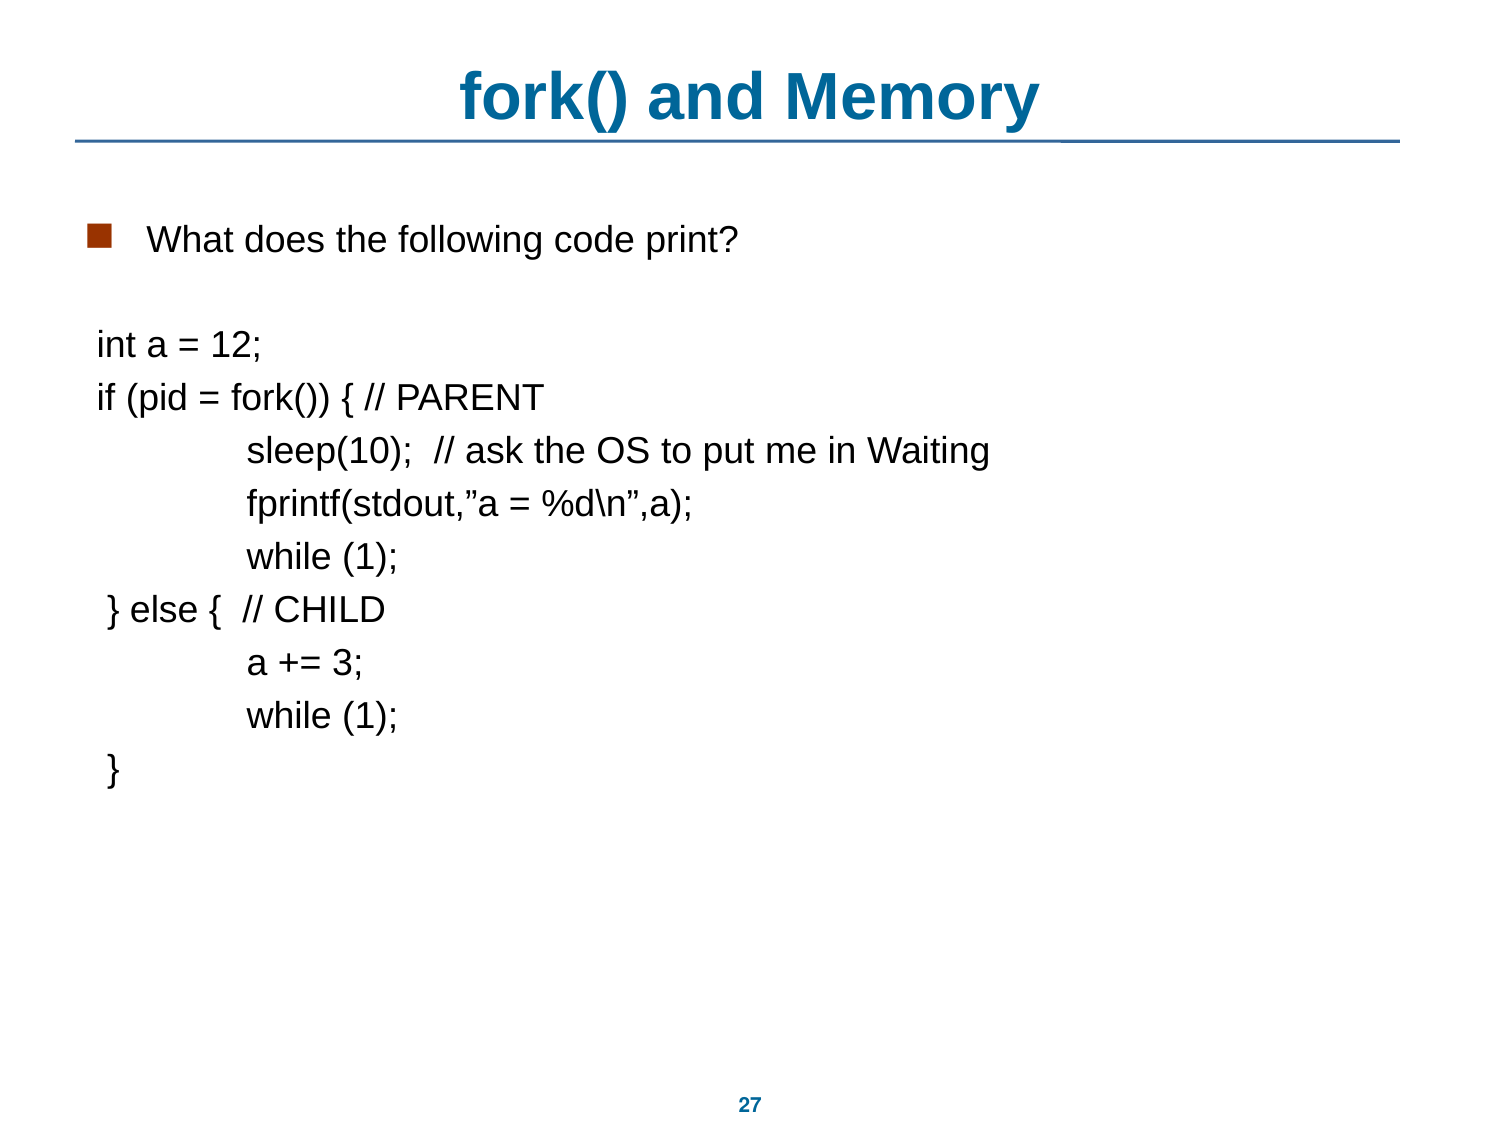

# fork() and Memory
What does the following code print?

int a = 12;
if (pid = fork()) { // PARENT
    	sleep(10);  // ask the OS to put me in Waiting
	fprintf(stdout,”a = %d\n”,a);
	while (1);
 } else {  // CHILD
	a += 3;
	while (1);
 }